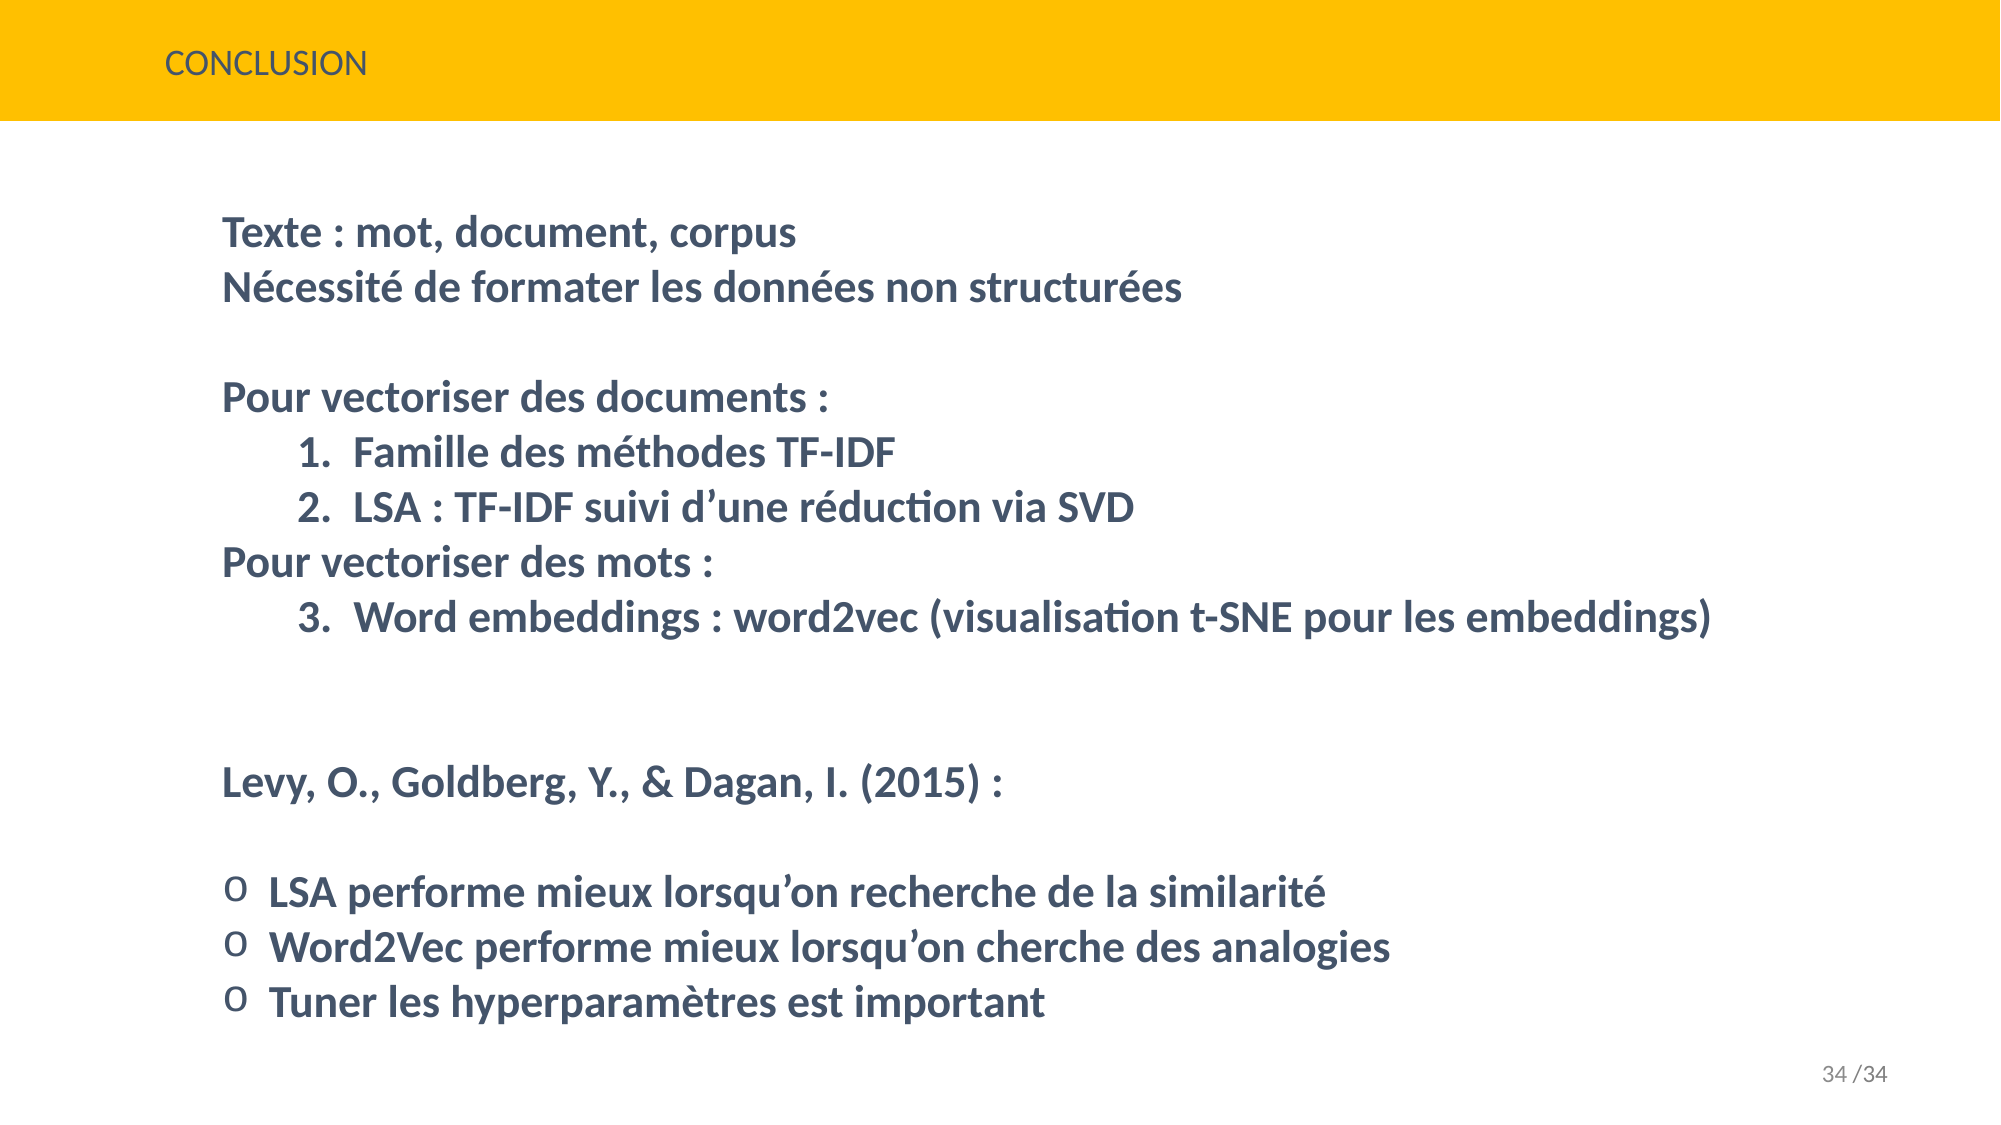

CONCLUSION
Texte : mot, document, corpus
Nécessité de formater les données non structurées

Pour vectoriser des documents :
Famille des méthodes TF-IDF
LSA : TF-IDF suivi d’une réduction via SVD
Pour vectoriser des mots :
Word embeddings : word2vec (visualisation t-SNE pour les embeddings)

Levy, O., Goldberg, Y., & Dagan, I. (2015) :
LSA performe mieux lorsqu’on recherche de la similarité
Word2Vec performe mieux lorsqu’on cherche des analogies
Tuner les hyperparamètres est important
34
/34